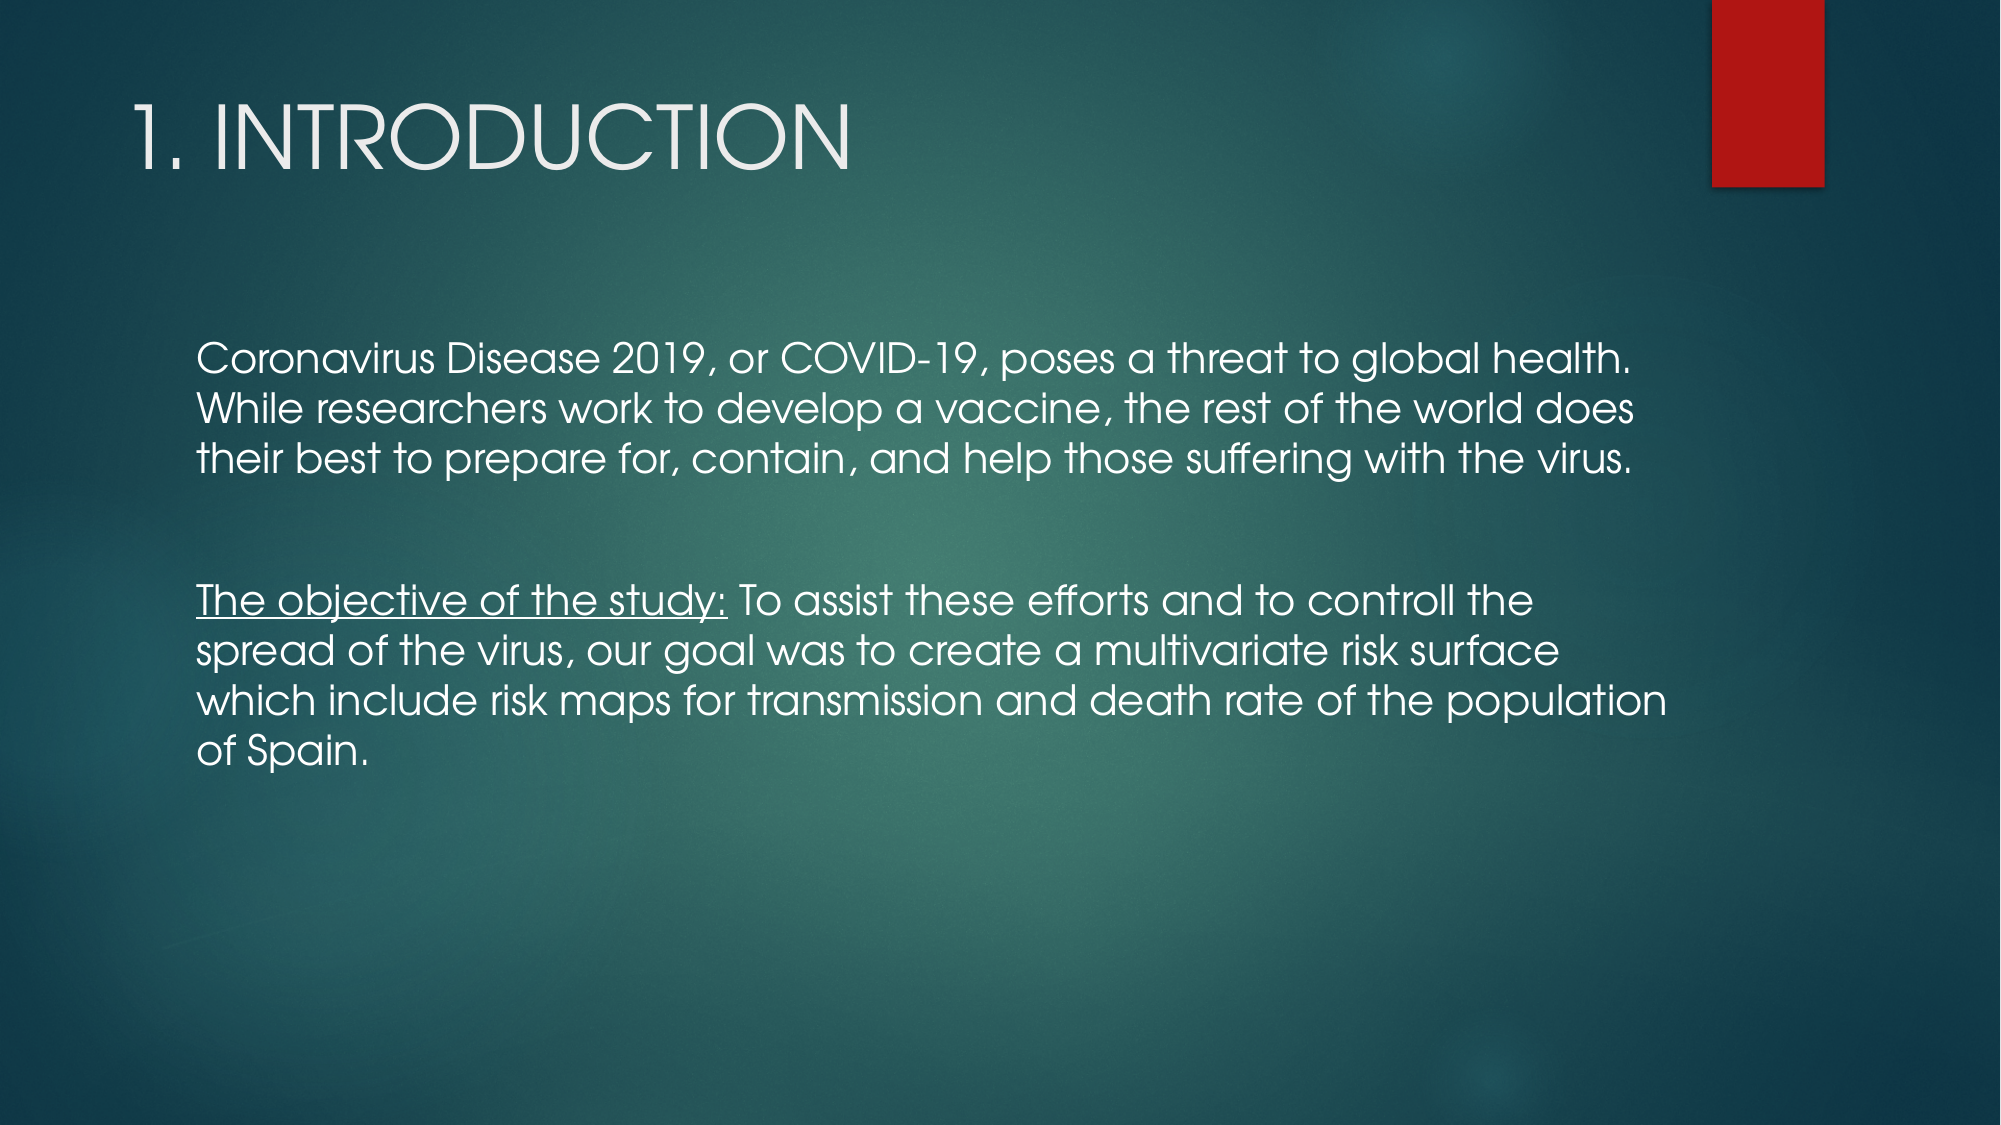

# 1. INTRODUCTION
Coronavirus Disease 2019, or COVID-19, poses a threat to global health. While researchers work to develop a vaccine, the rest of the world does their best to prepare for, contain, and help those suffering with the virus.

The objective of the study: To assist these efforts and to controll the spread of the virus, our goal was to create a multivariate risk surface which include risk maps for transmission and death rate of the population of Spain.